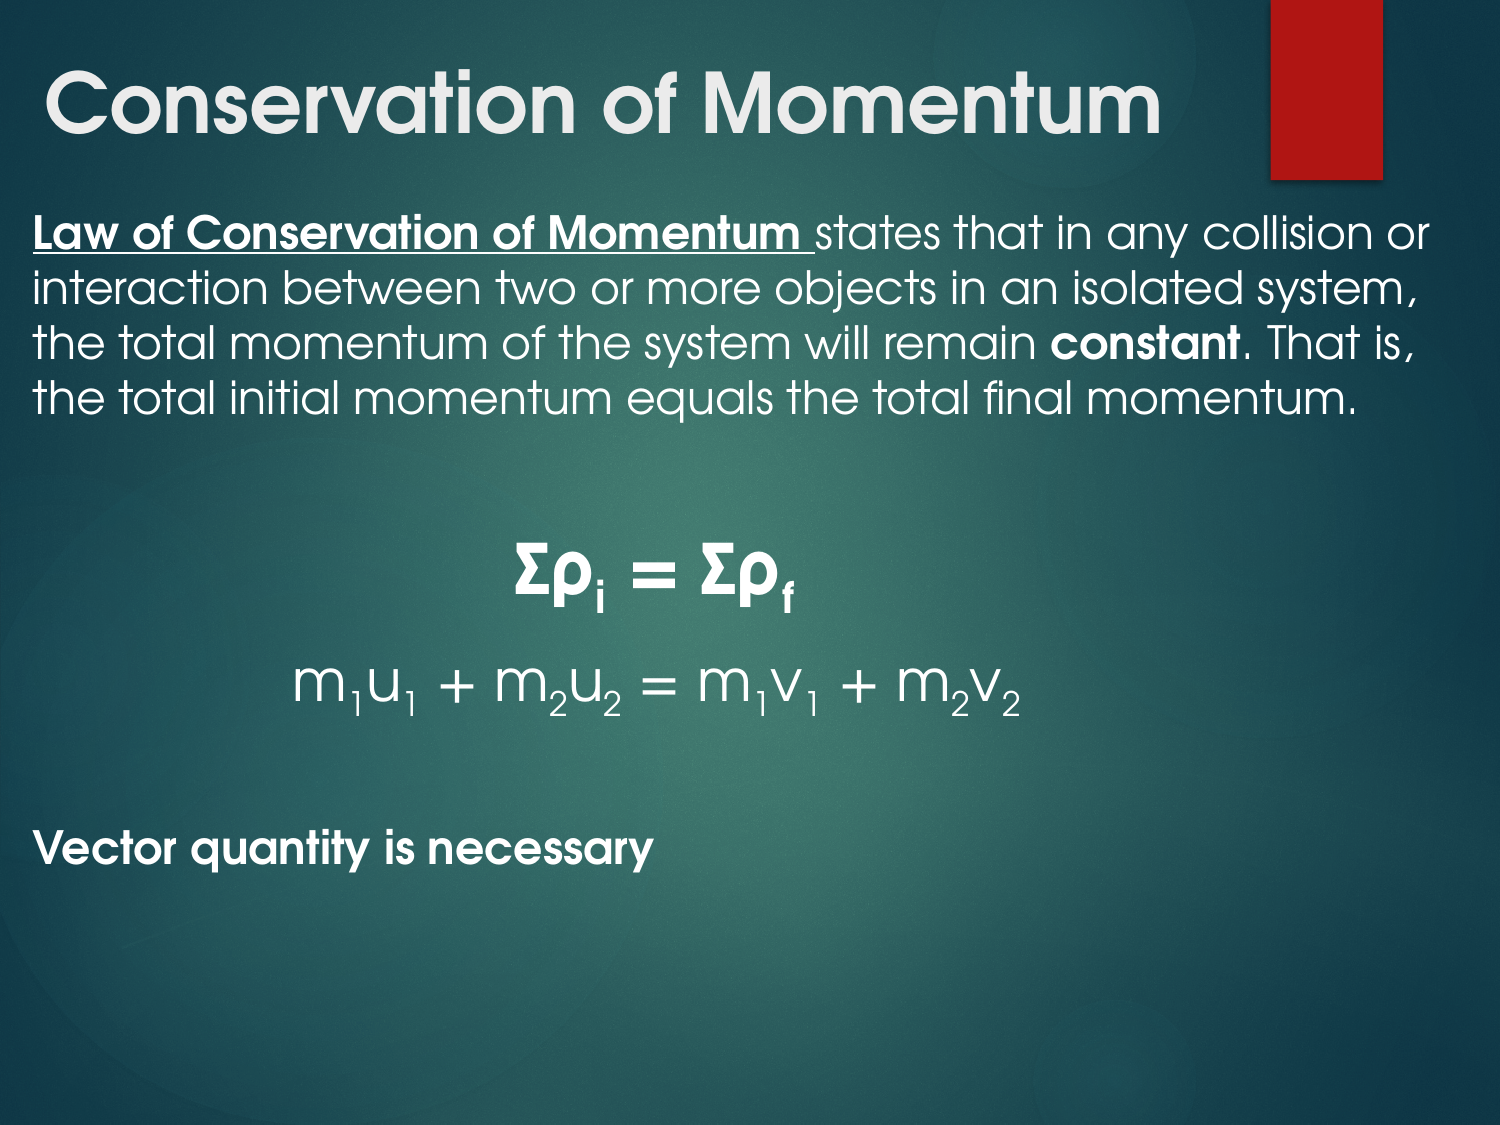

# Conservation of Momentum
Law of Conservation of Momentum states that in any collision or interaction between two or more objects in an isolated system, the total momentum of the system will remain constant. That is, the total initial momentum equals the total final momentum.

                       Σρi = Σρf
                m1u1 + m2u2 = m1v1 + m2v2

Vector quantity is necessary